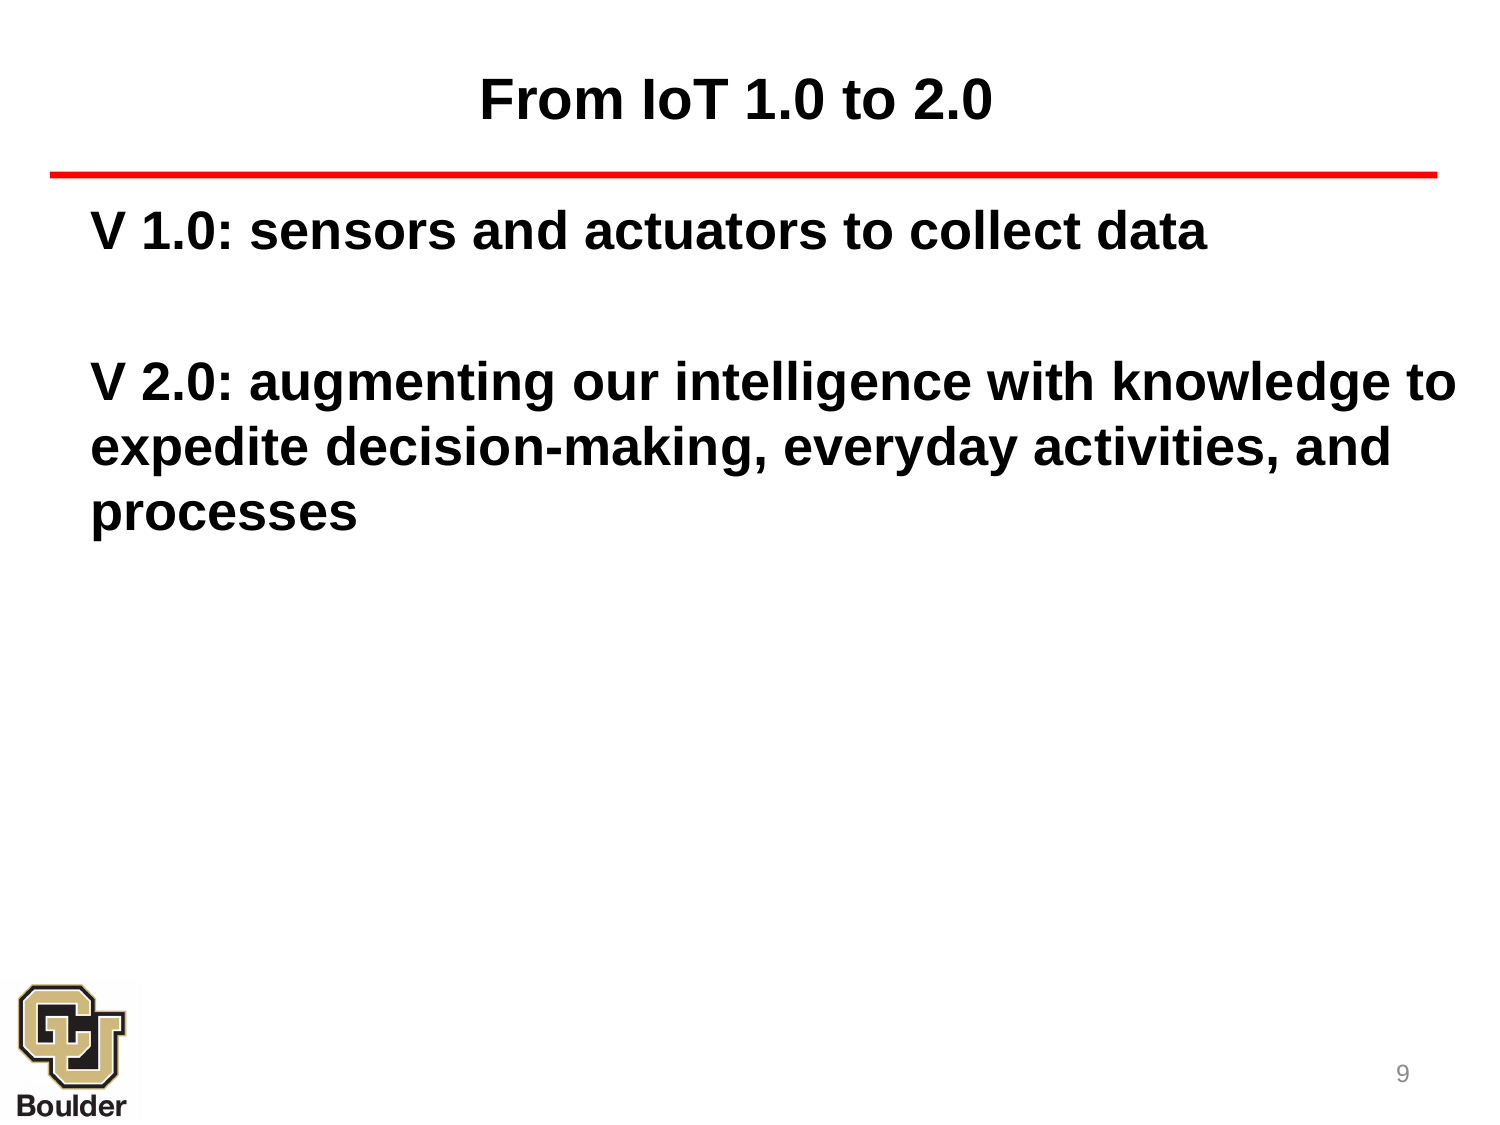

# From IoT 1.0 to 2.0
V 1.0: sensors and actuators to collect data

V 2.0: augmenting our intelligence with knowledge to expedite decision-making, everyday activities, and processes

9